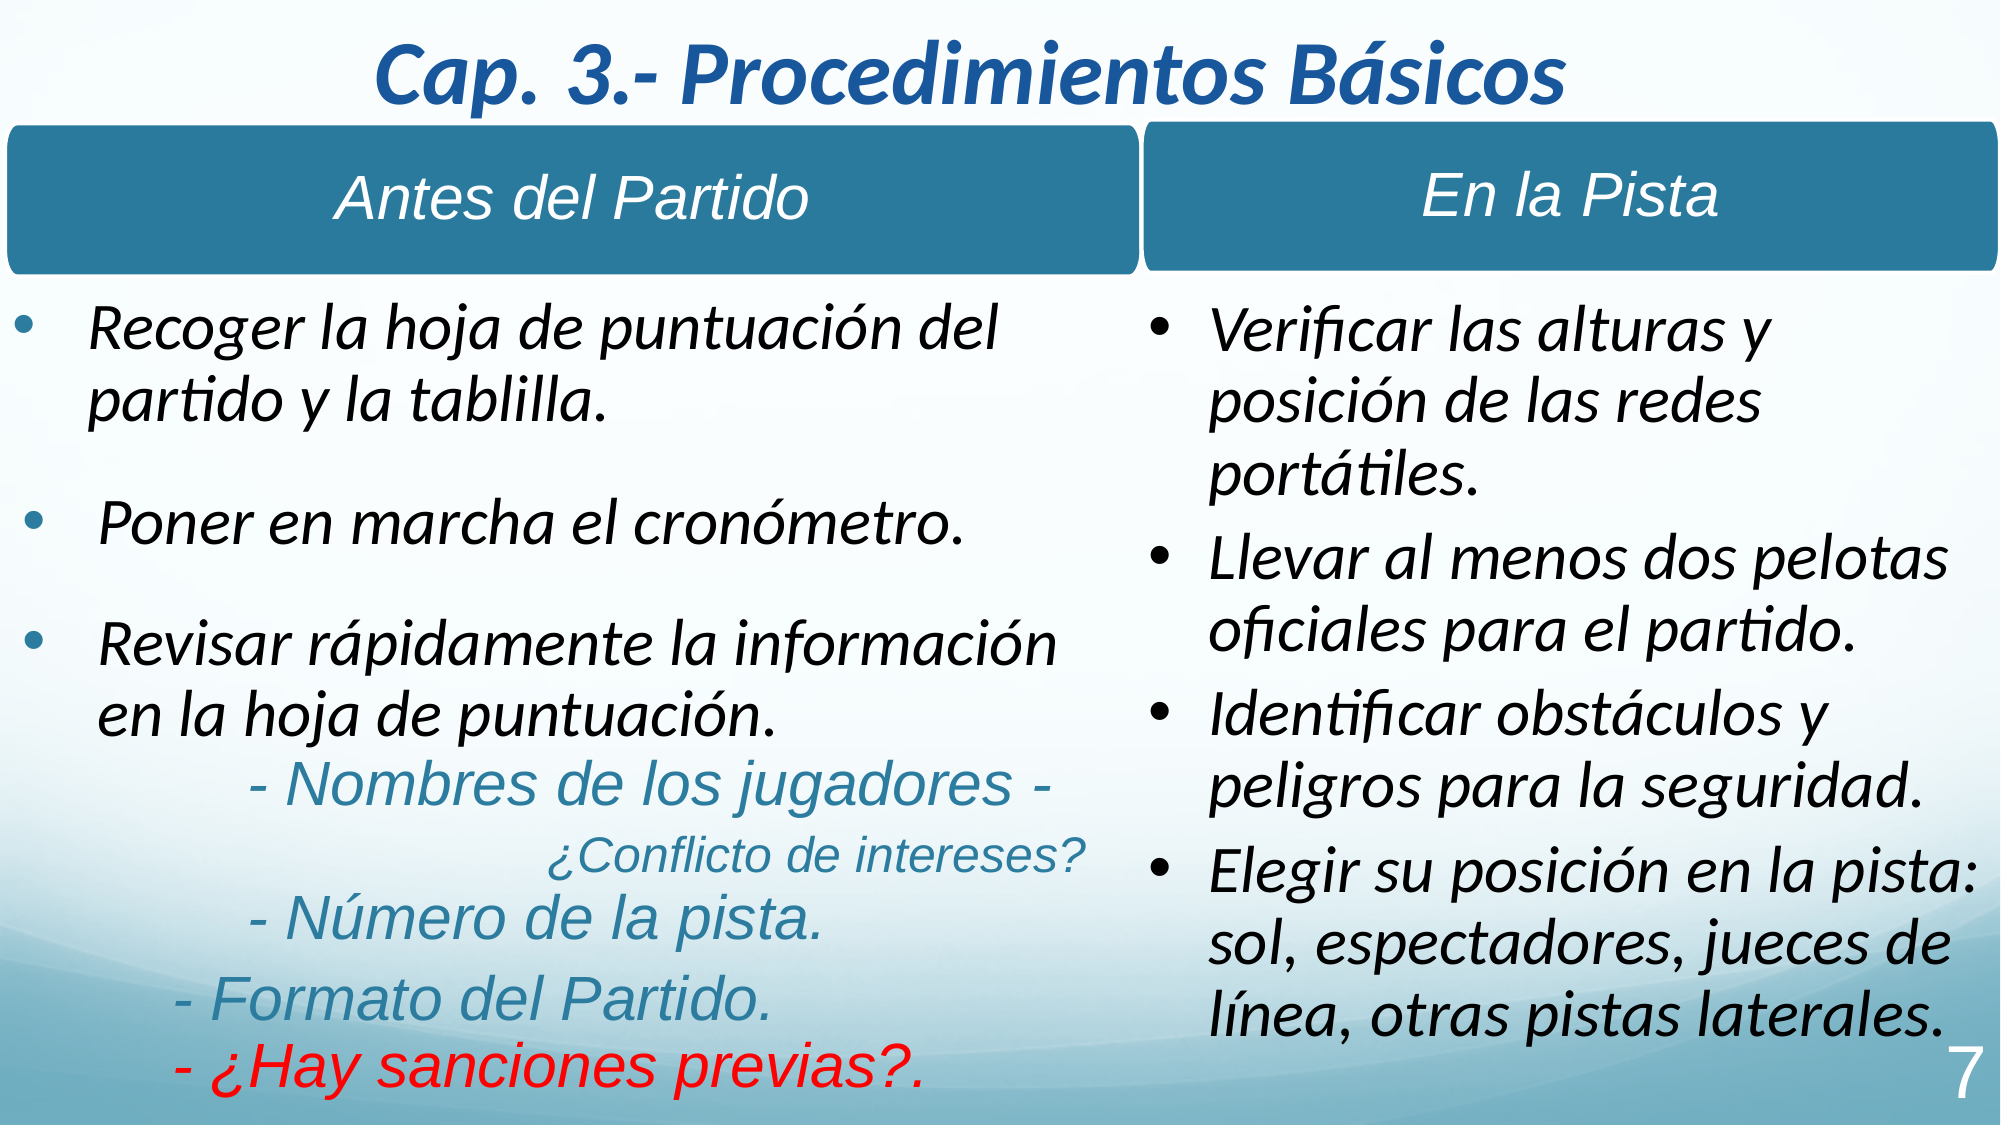

Cap. 3.- Procedimientos Básicos
En la Pista
Antes del Partido
Verificar las alturas y posición de las redes portátiles.
Llevar al menos dos pelotas oficiales para el partido.
Identificar obstáculos y peligros para la seguridad.
Elegir su posición en la pista: sol, espectadores, jueces de línea, otras pistas laterales.
# Recoger la hoja de puntuación del partido y la tablilla.
Poner en marcha el cronómetro.
Revisar rápidamente la información en la hoja de puntuación.
	- Nombres de los jugadores - 			¿Conflicto de intereses?
	- Número de la pista.
	- Formato del Partido.
	- ¿Hay sanciones previas?.
7